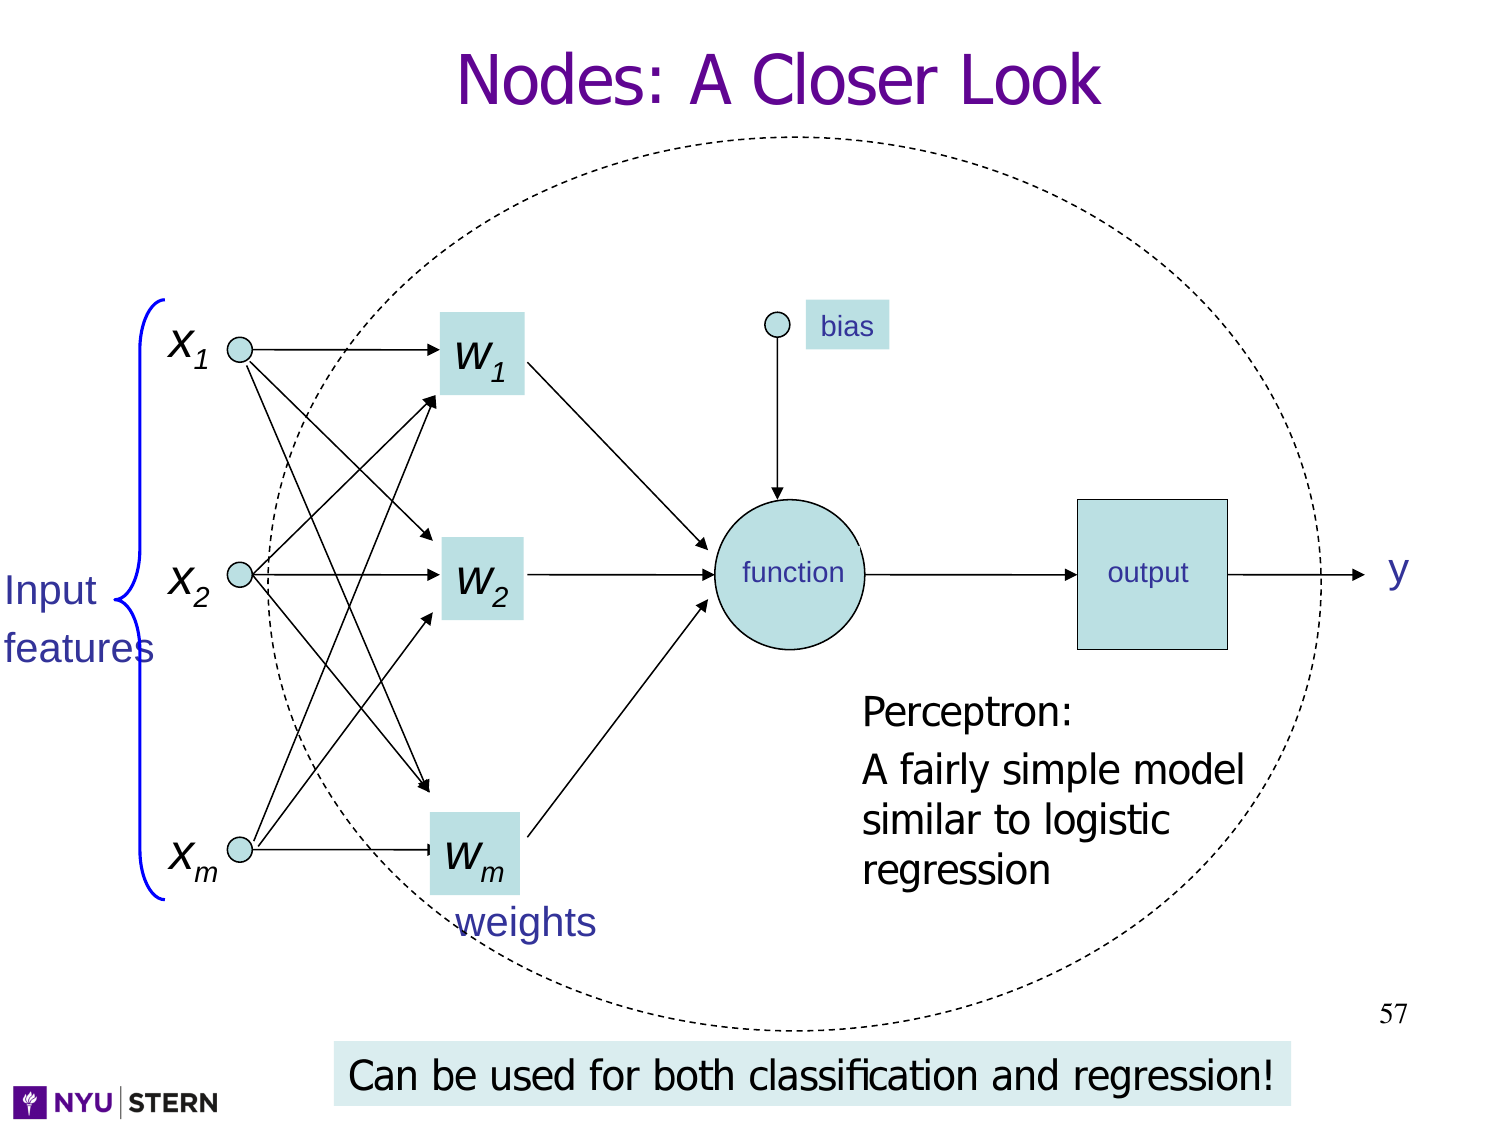

# Nodes: A Closer Look

x1
w1

y
x2
w2
function

xm
wm

weights
bias

Input
features

output

Perceptron:
A fairly simple model similar to logistic regression
57
Can be used for both classification and regression!